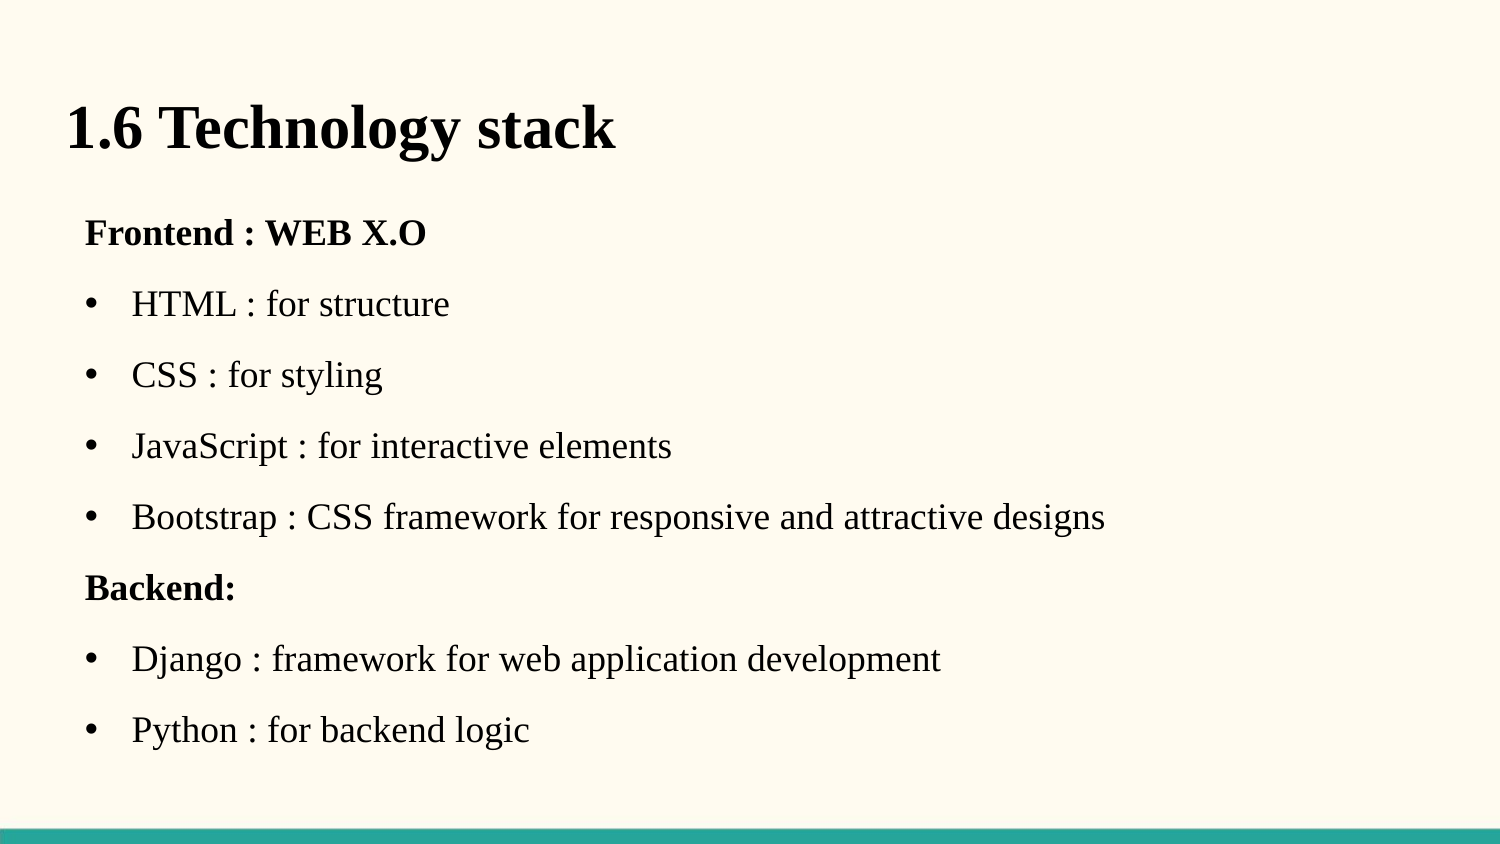

1.6 Technology stack
Frontend : WEB X.O
HTML : for structure
CSS : for styling
JavaScript : for interactive elements
Bootstrap : CSS framework for responsive and attractive designs
Backend:
Django : framework for web application development
Python : for backend logic